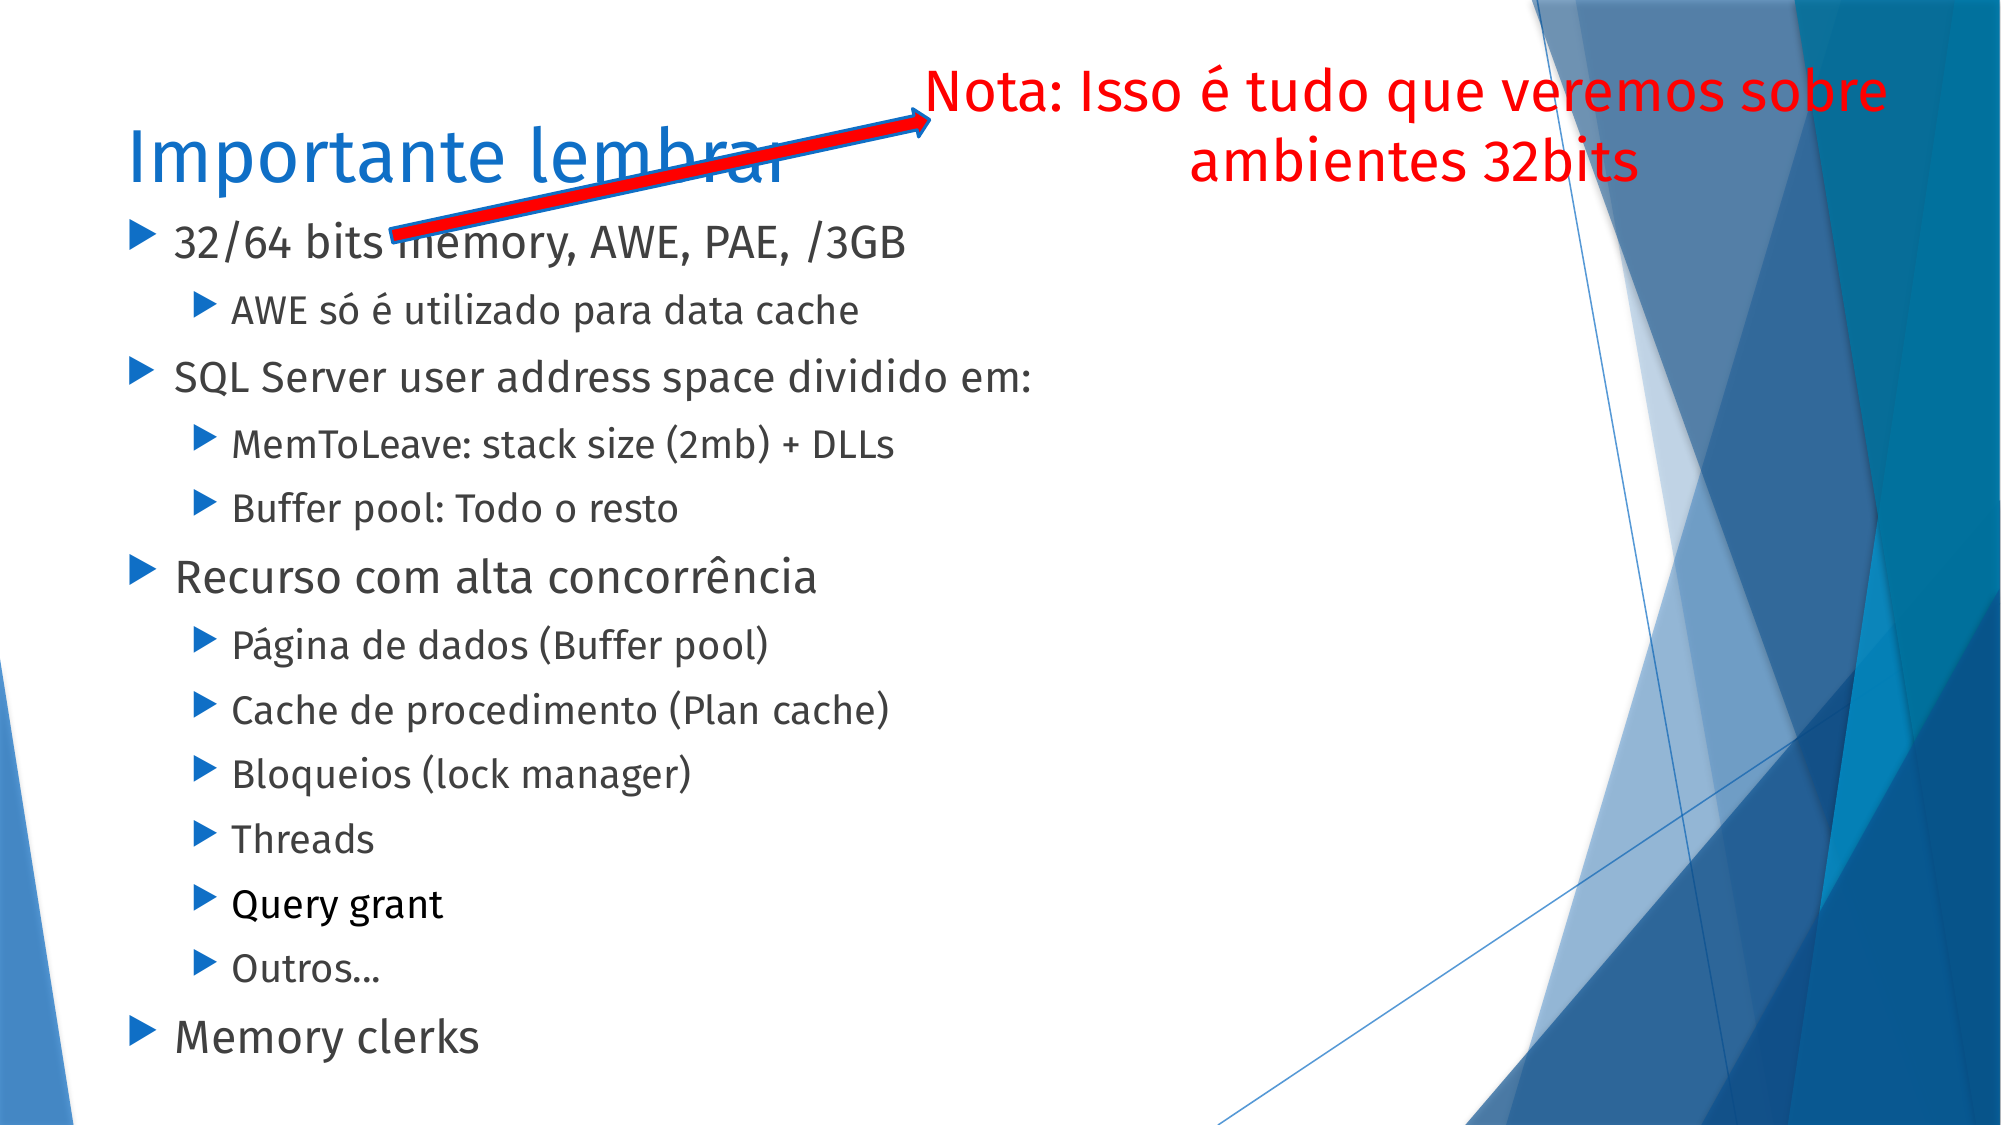

Nota: Isso é tudo que veremos sobre
ambientes 32bits
# Importante lembrar

32/64 bits memory, AWE, PAE, /3GB
AWE só é utilizado para data cache
SQL Server user address space dividido em:
MemToLeave: stack size (2mb) + DLLs
Buffer pool: Todo o resto
Recurso com alta concorrência
Página de dados (Buffer pool)
Cache de procedimento (Plan cache)
Bloqueios (lock manager)
Threads
Query grant
Outros...
Memory clerks